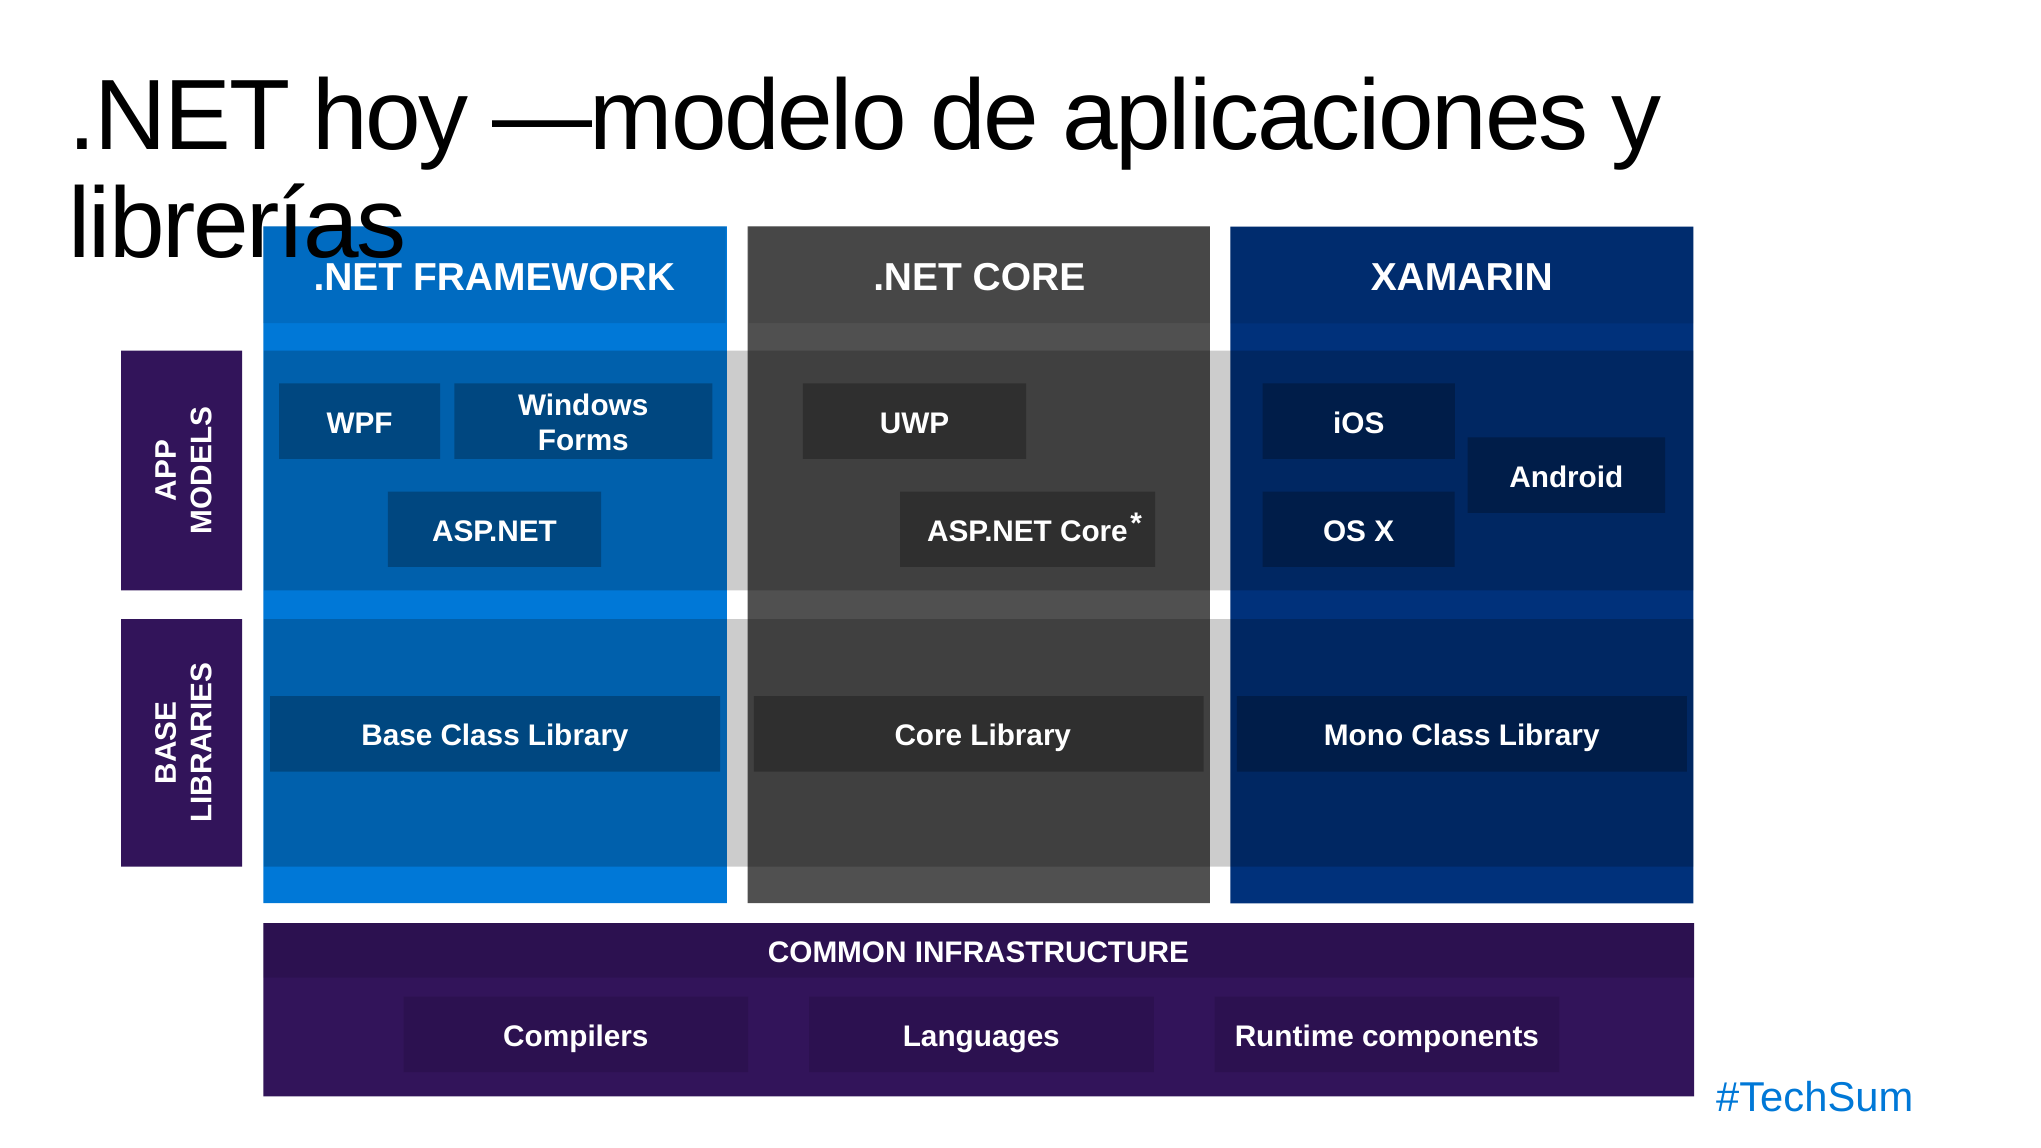

# .NET hoy —modelo de aplicaciones y librerías

.NET FRAMEWORK

.NET CORE

XAMARIN
APP
MODELS

WPF
Windows Forms
UWP
iOS
Android
ASP.NET
ASP.NET Core
OS X
*
BASE
LIBRARIES

Base Class Library
 Core Library
Mono Class Library
COMMON INFRASTRUCTURE

Compilers
Languages
Runtime components